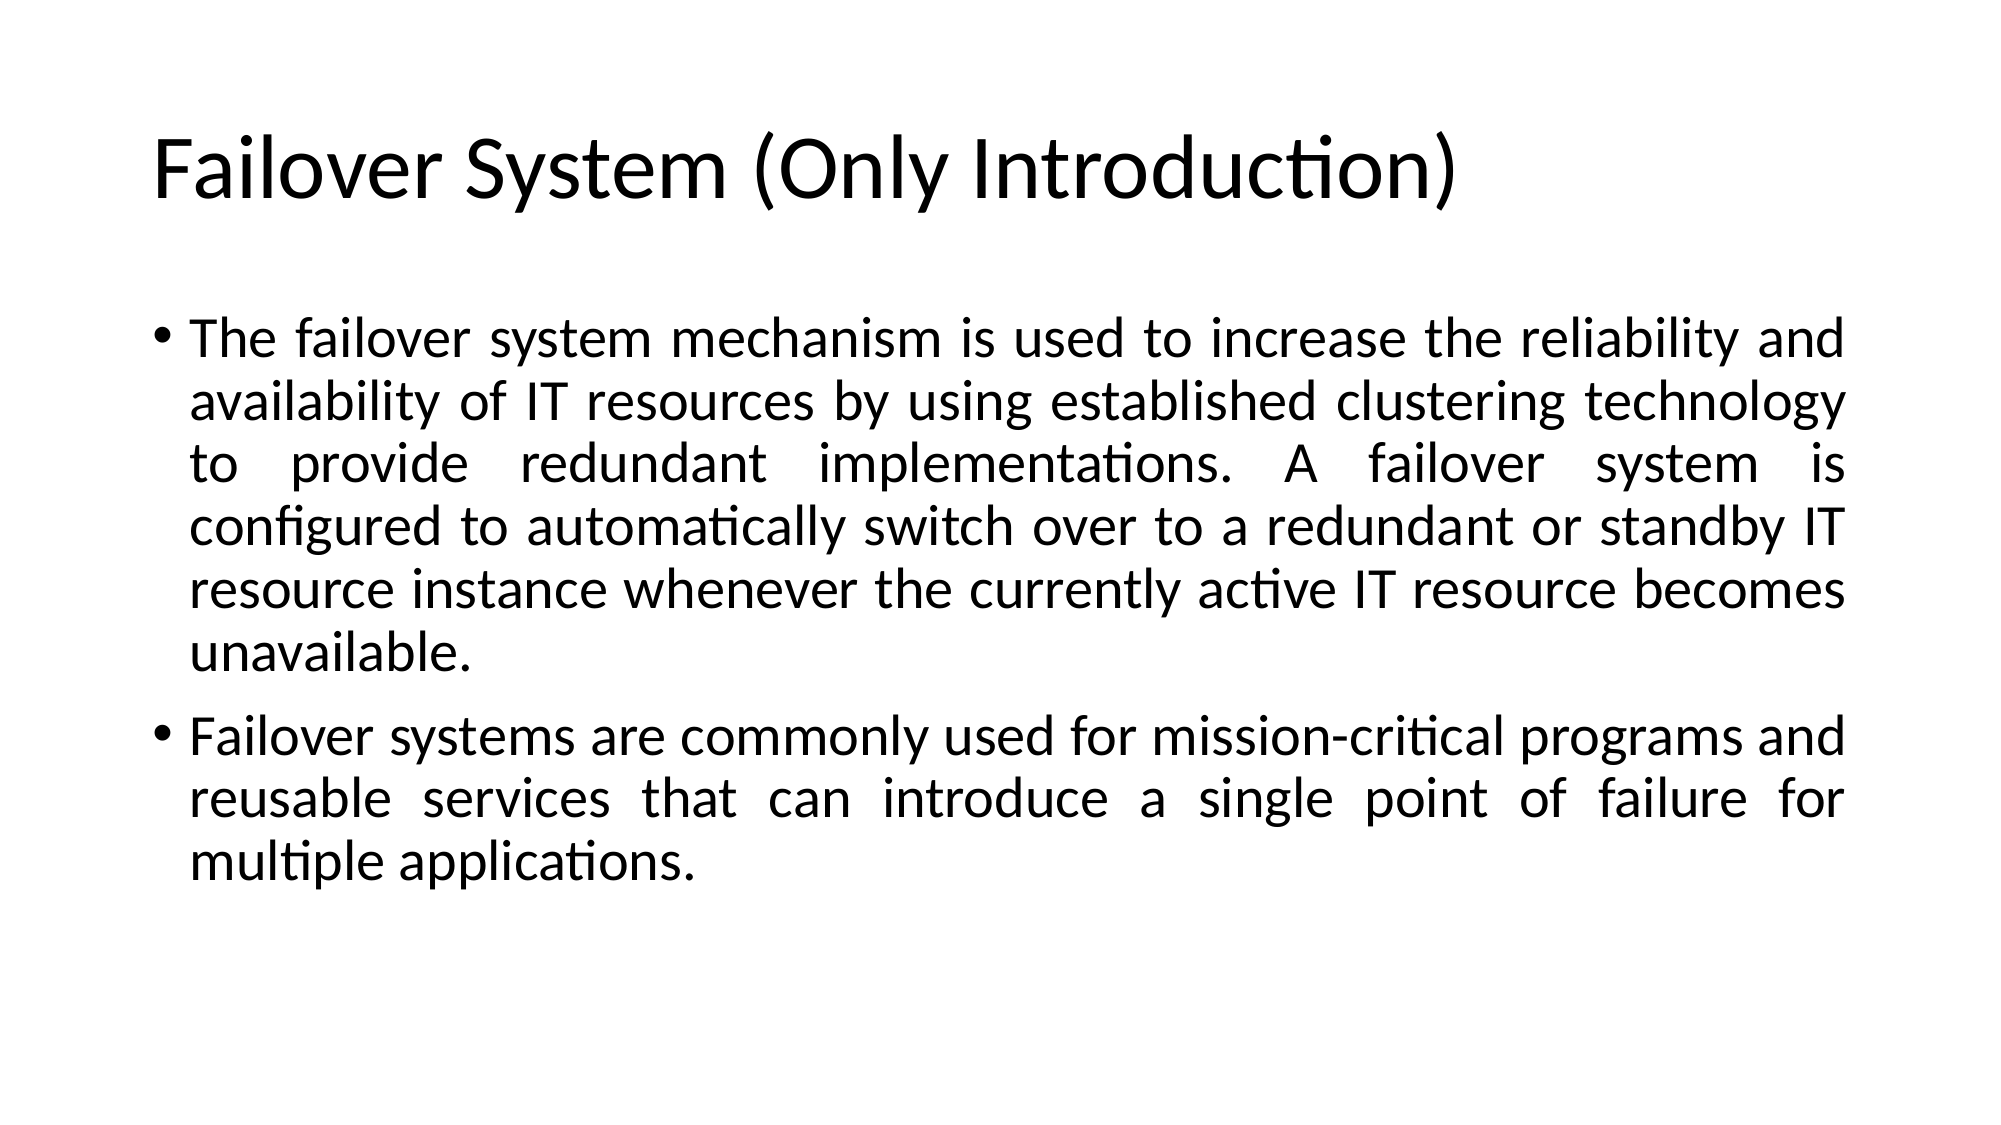

# Failover System (Only Introduction)
The failover system mechanism is used to increase the reliability and availability of IT resources by using established clustering technology to provide redundant implementations. A failover system is configured to automatically switch over to a redundant or standby IT resource instance whenever the currently active IT resource becomes unavailable.
Failover systems are commonly used for mission-critical programs and reusable services that can introduce a single point of failure for multiple applications.